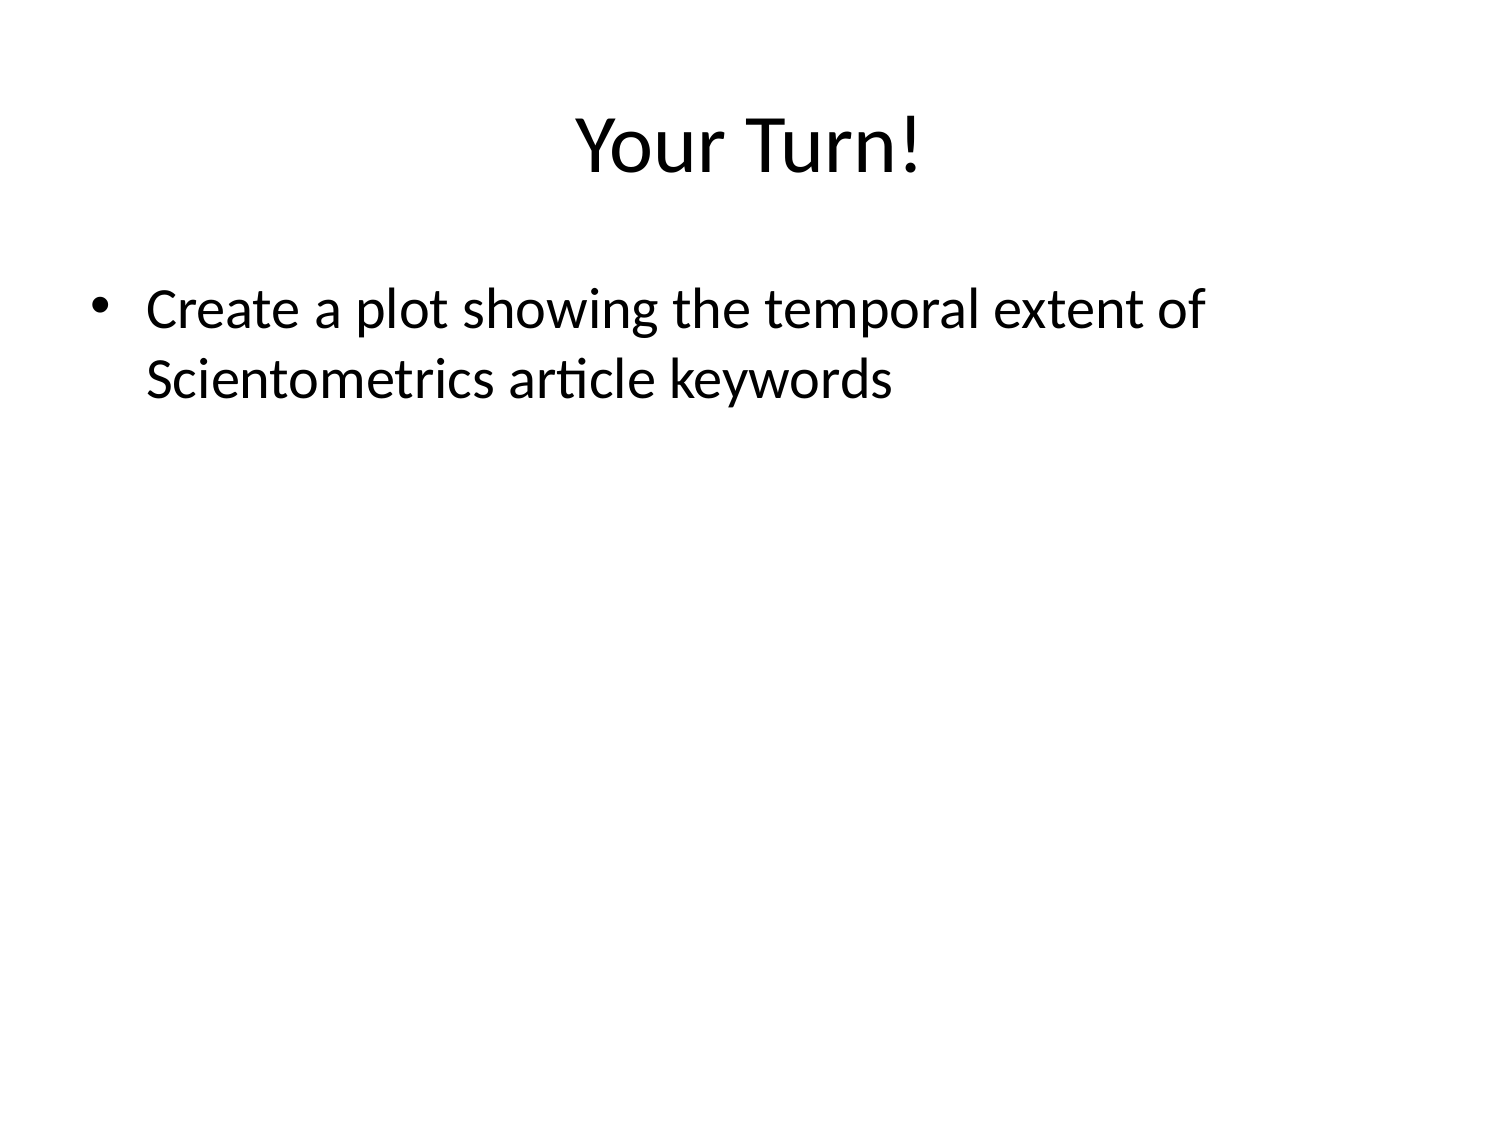

# Your Turn!
Create a plot showing the temporal extent of Scientometrics article keywords